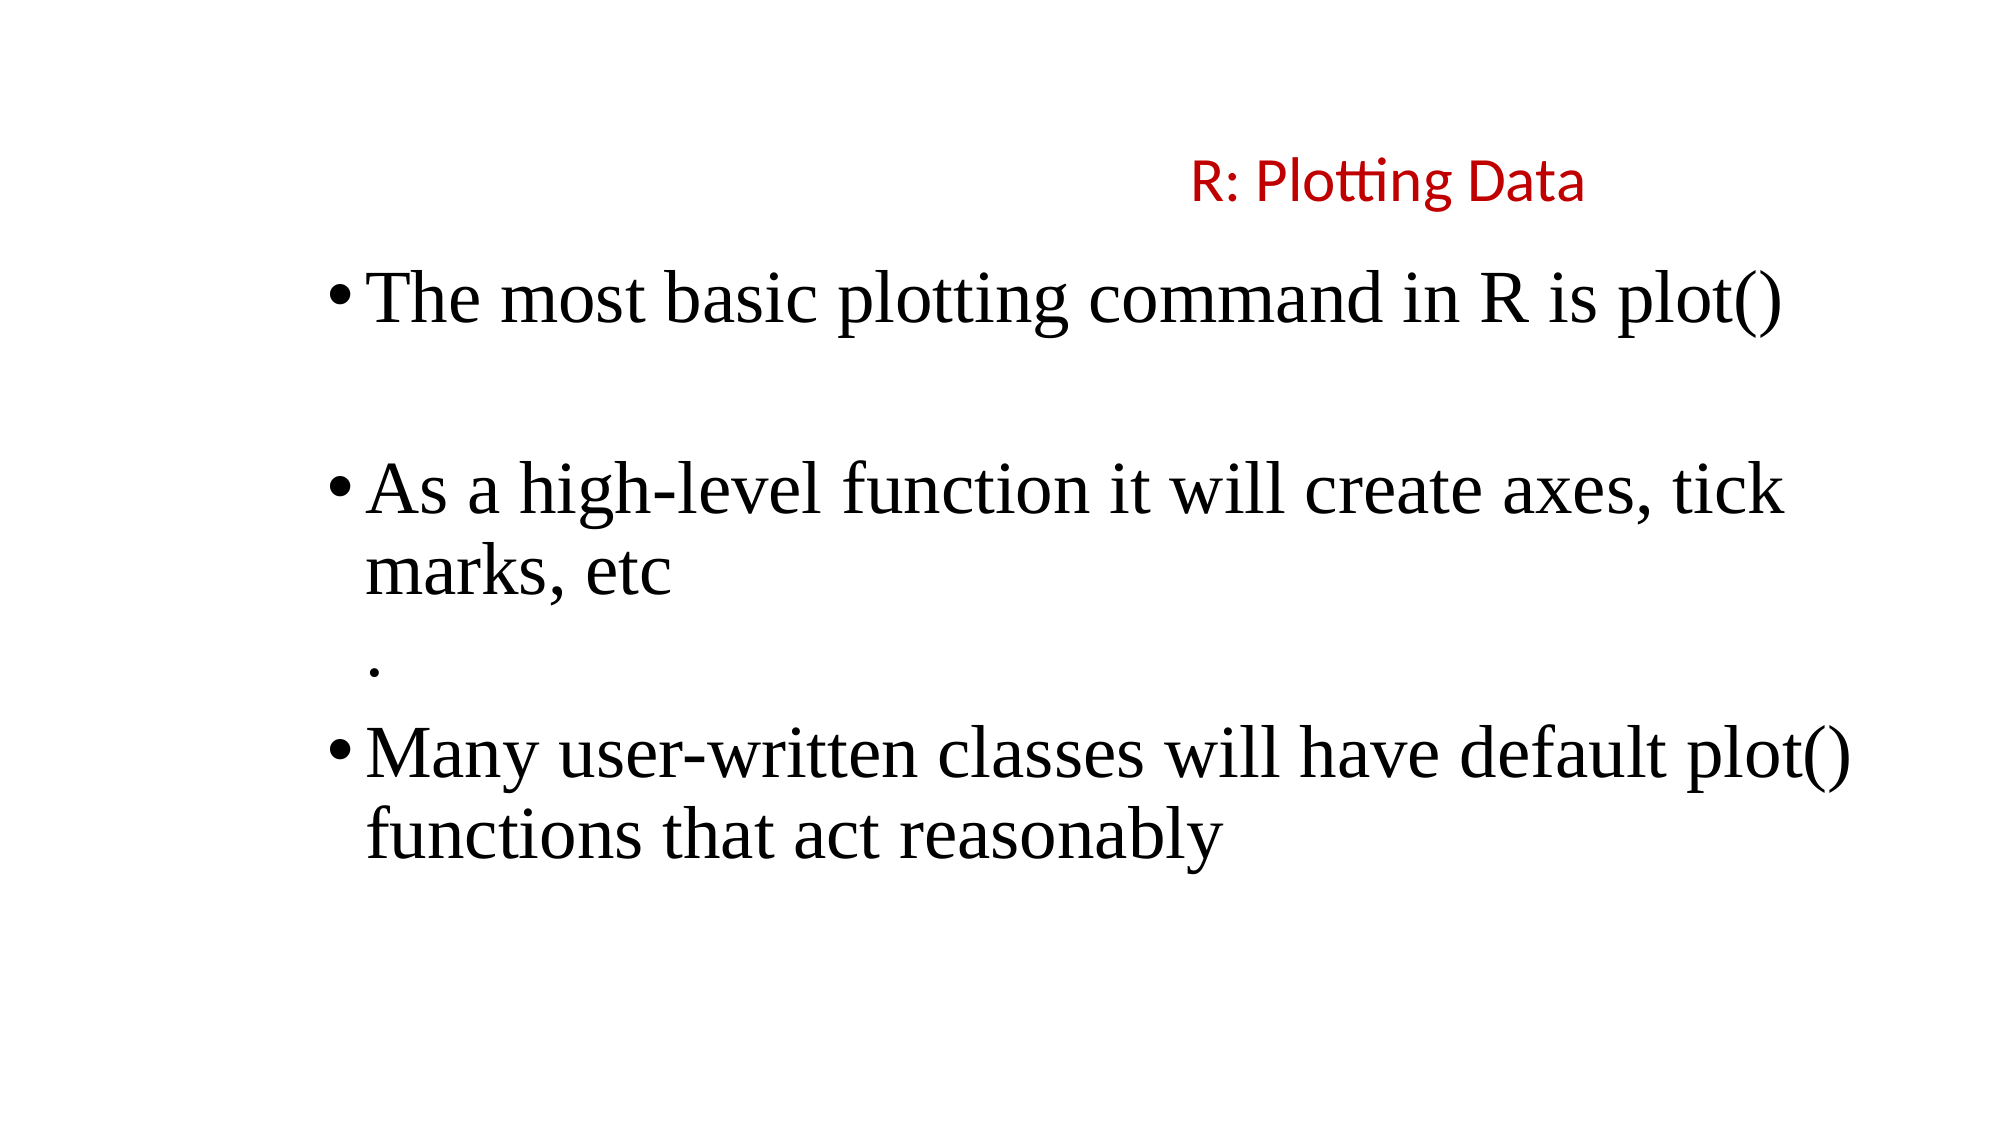

# R: Plotting Data
The most basic plotting command in R is plot()
As a high-level function it will create axes, tick marks, etc
.
Many user-written classes will have default plot() functions that act reasonably